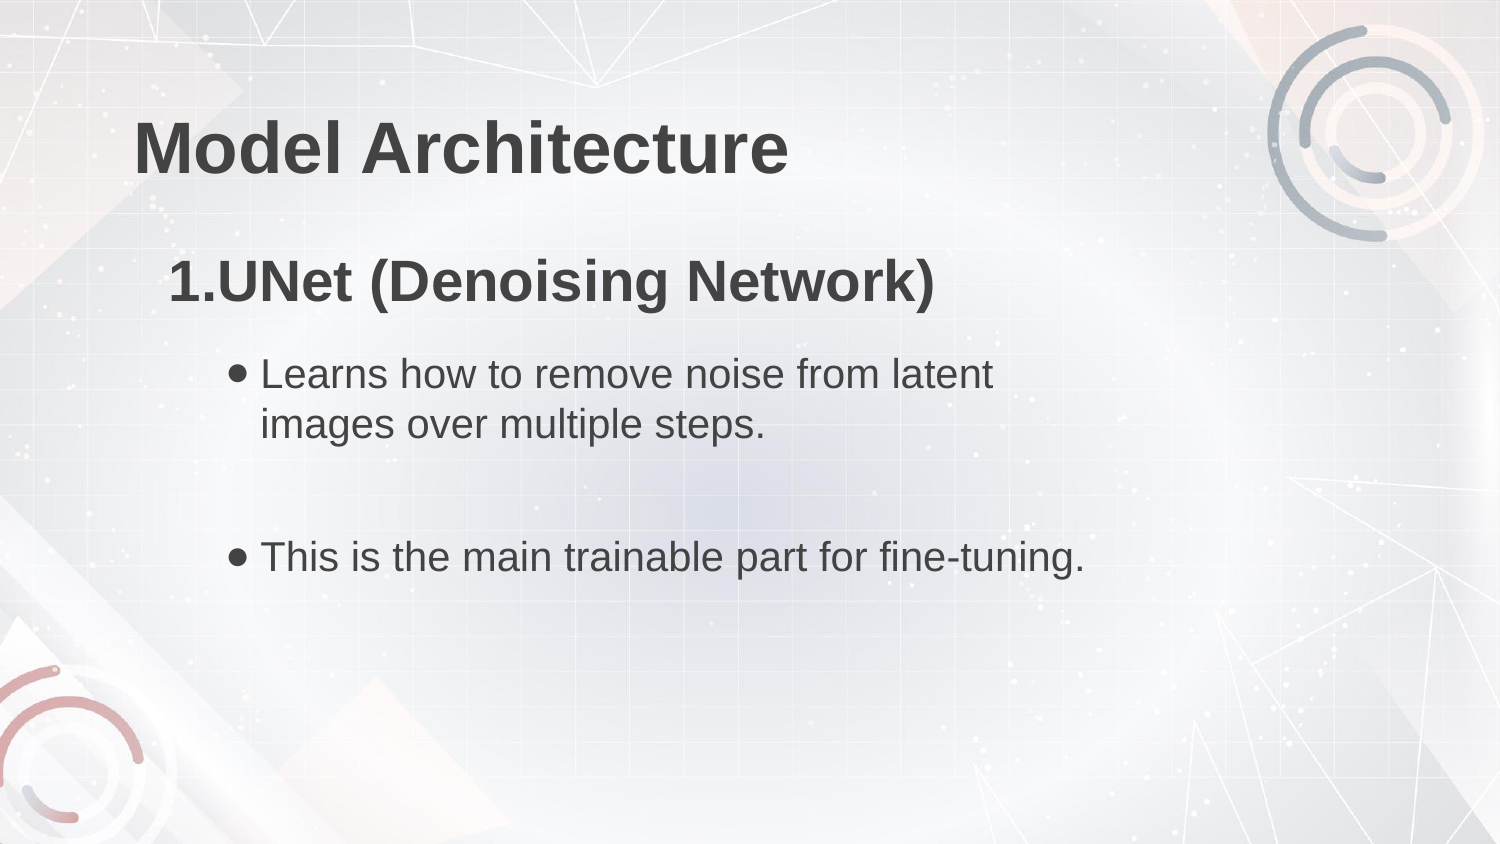

Model Architecture
# 1.UNet (Denoising Network)
Learns how to remove noise from latent images over multiple steps.
This is the main trainable part for fine-tuning.